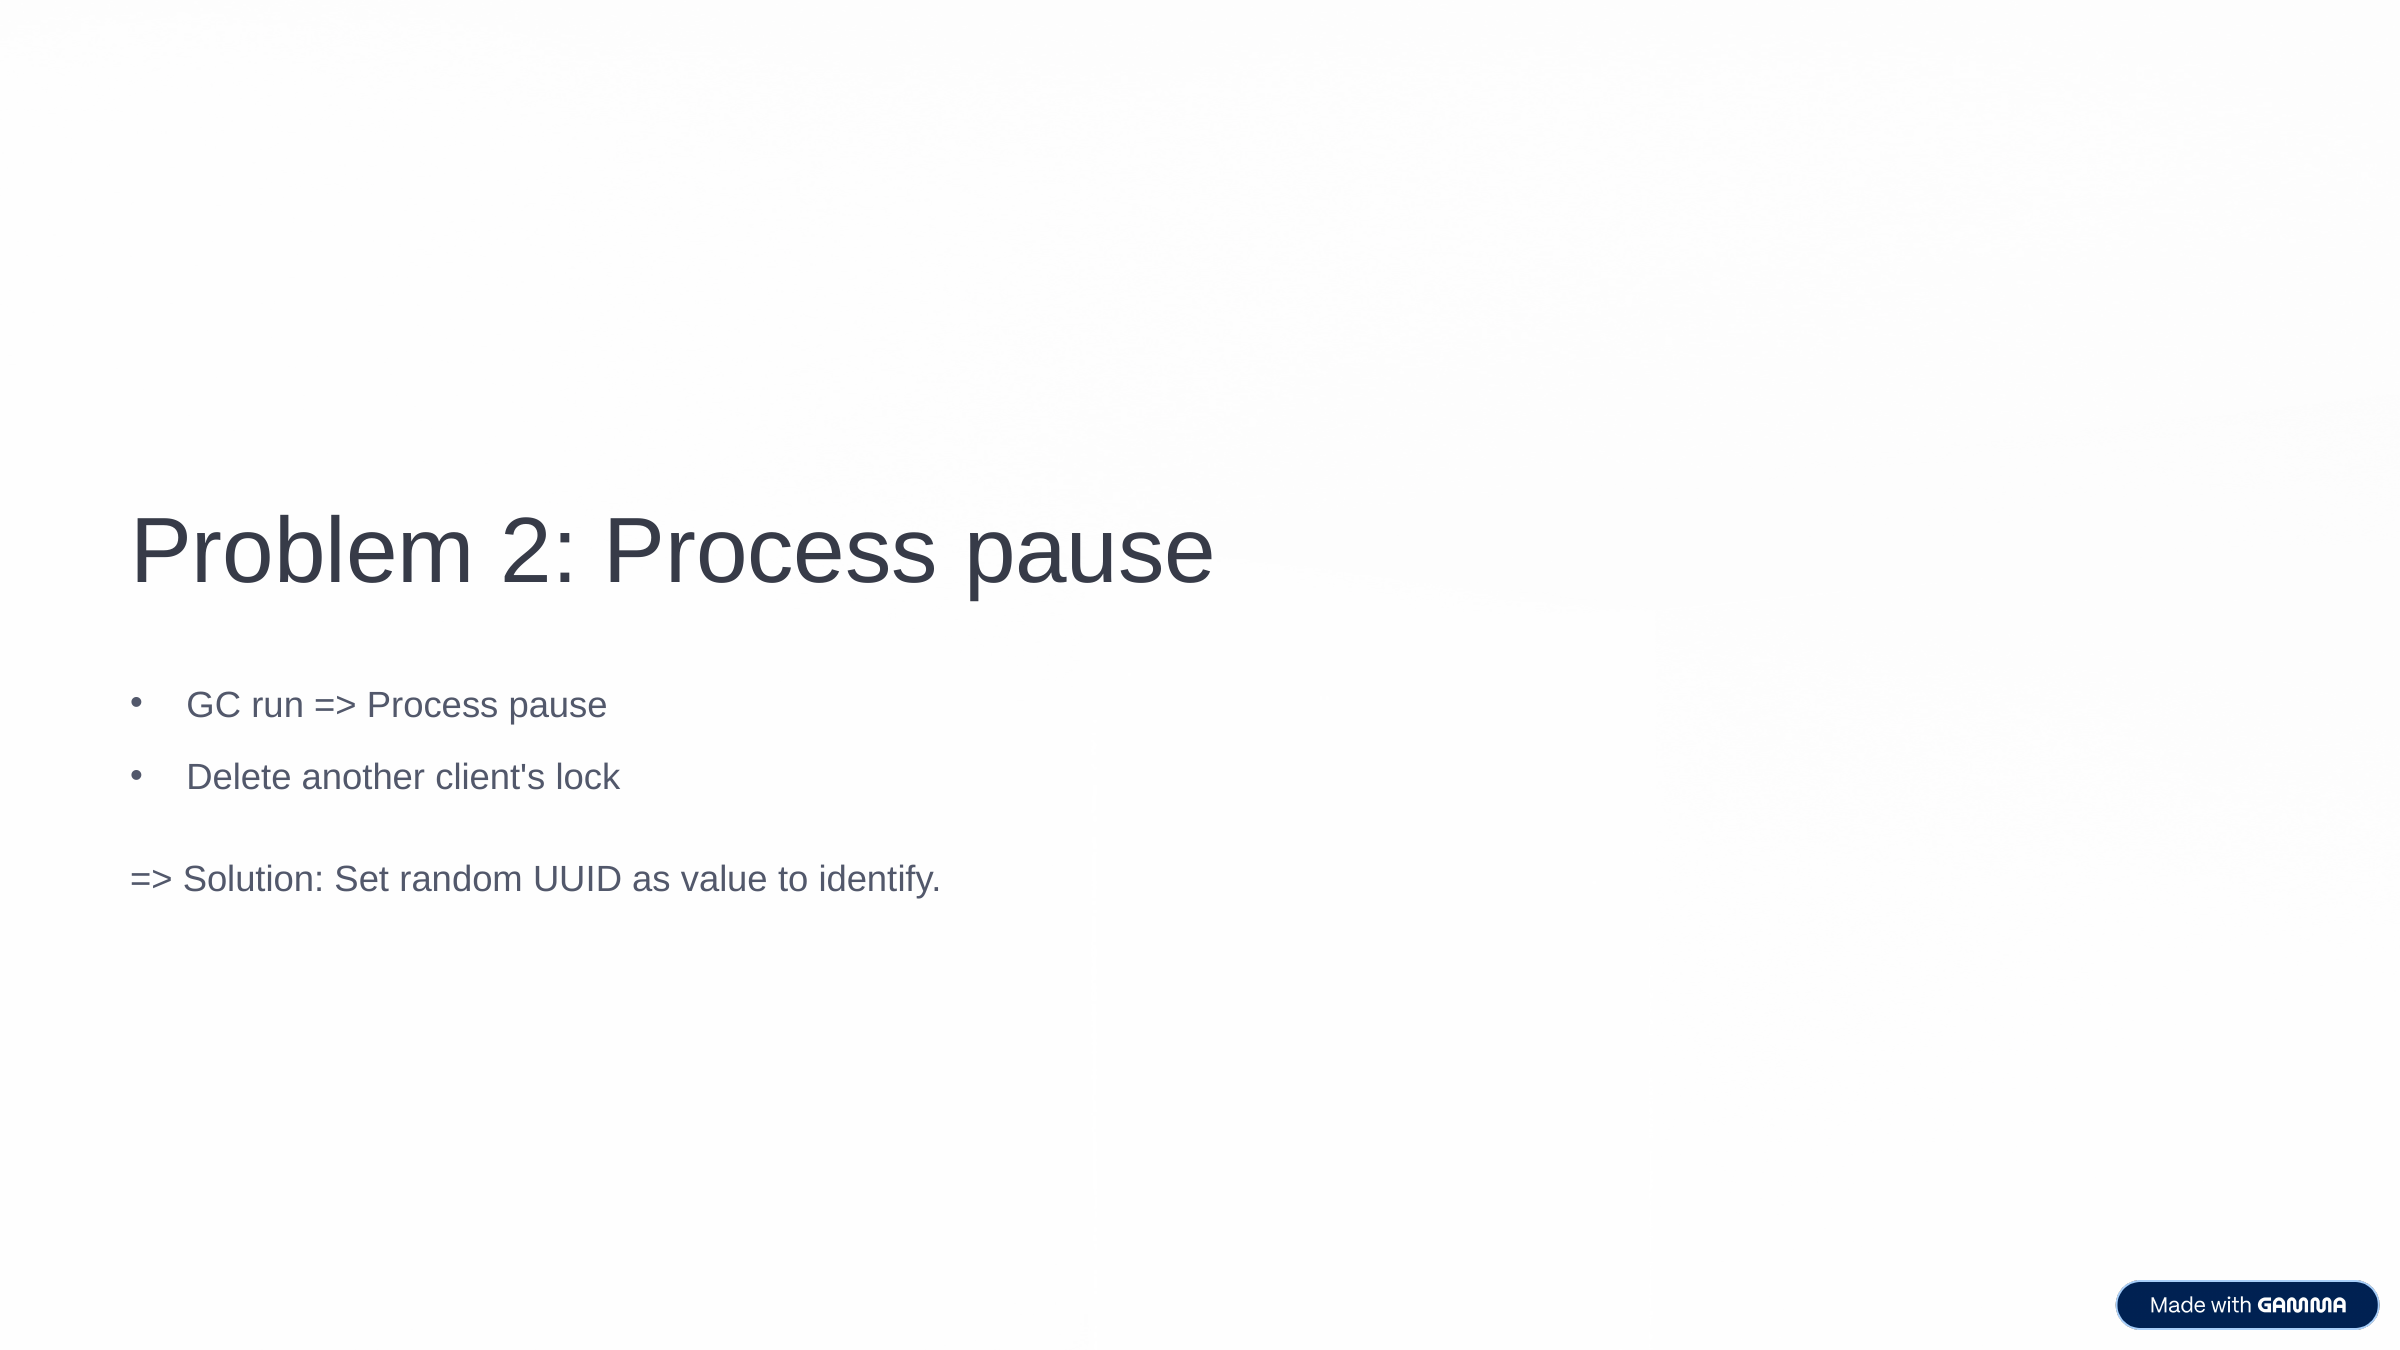

Problem 2: Process pause
GC run => Process pause
Delete another client's lock
=> Solution: Set random UUID as value to identify.